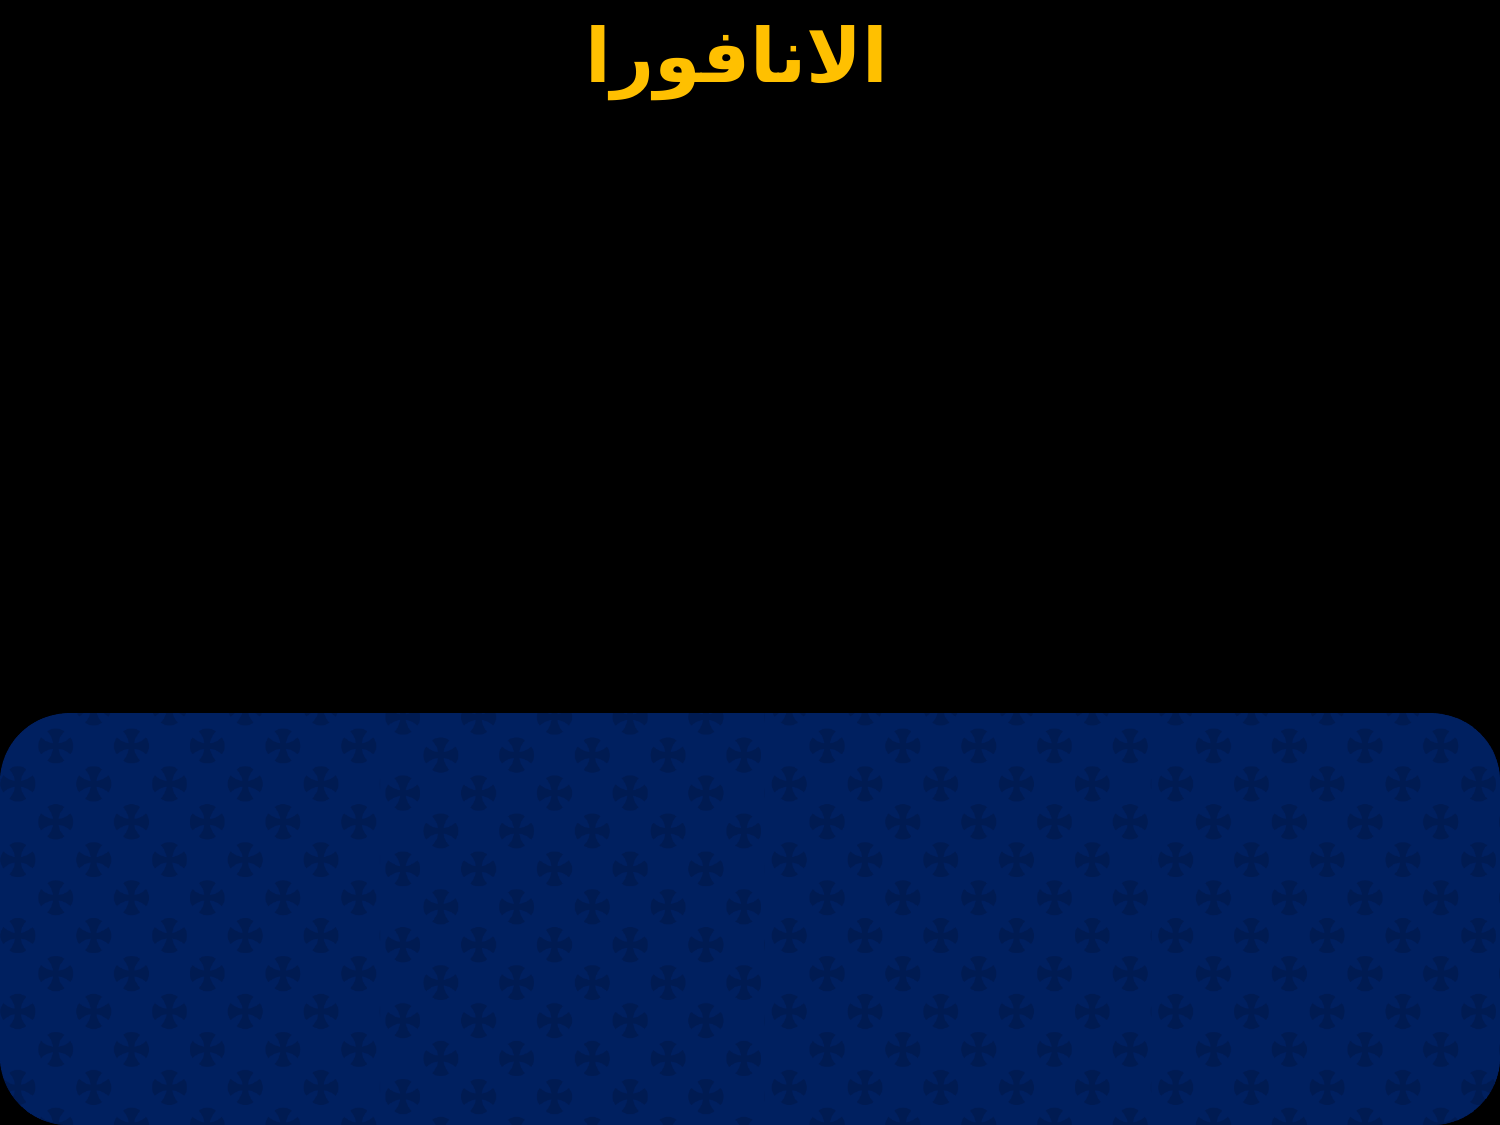

# الذهاب لختام اسبسمس كيهك الواطس 1